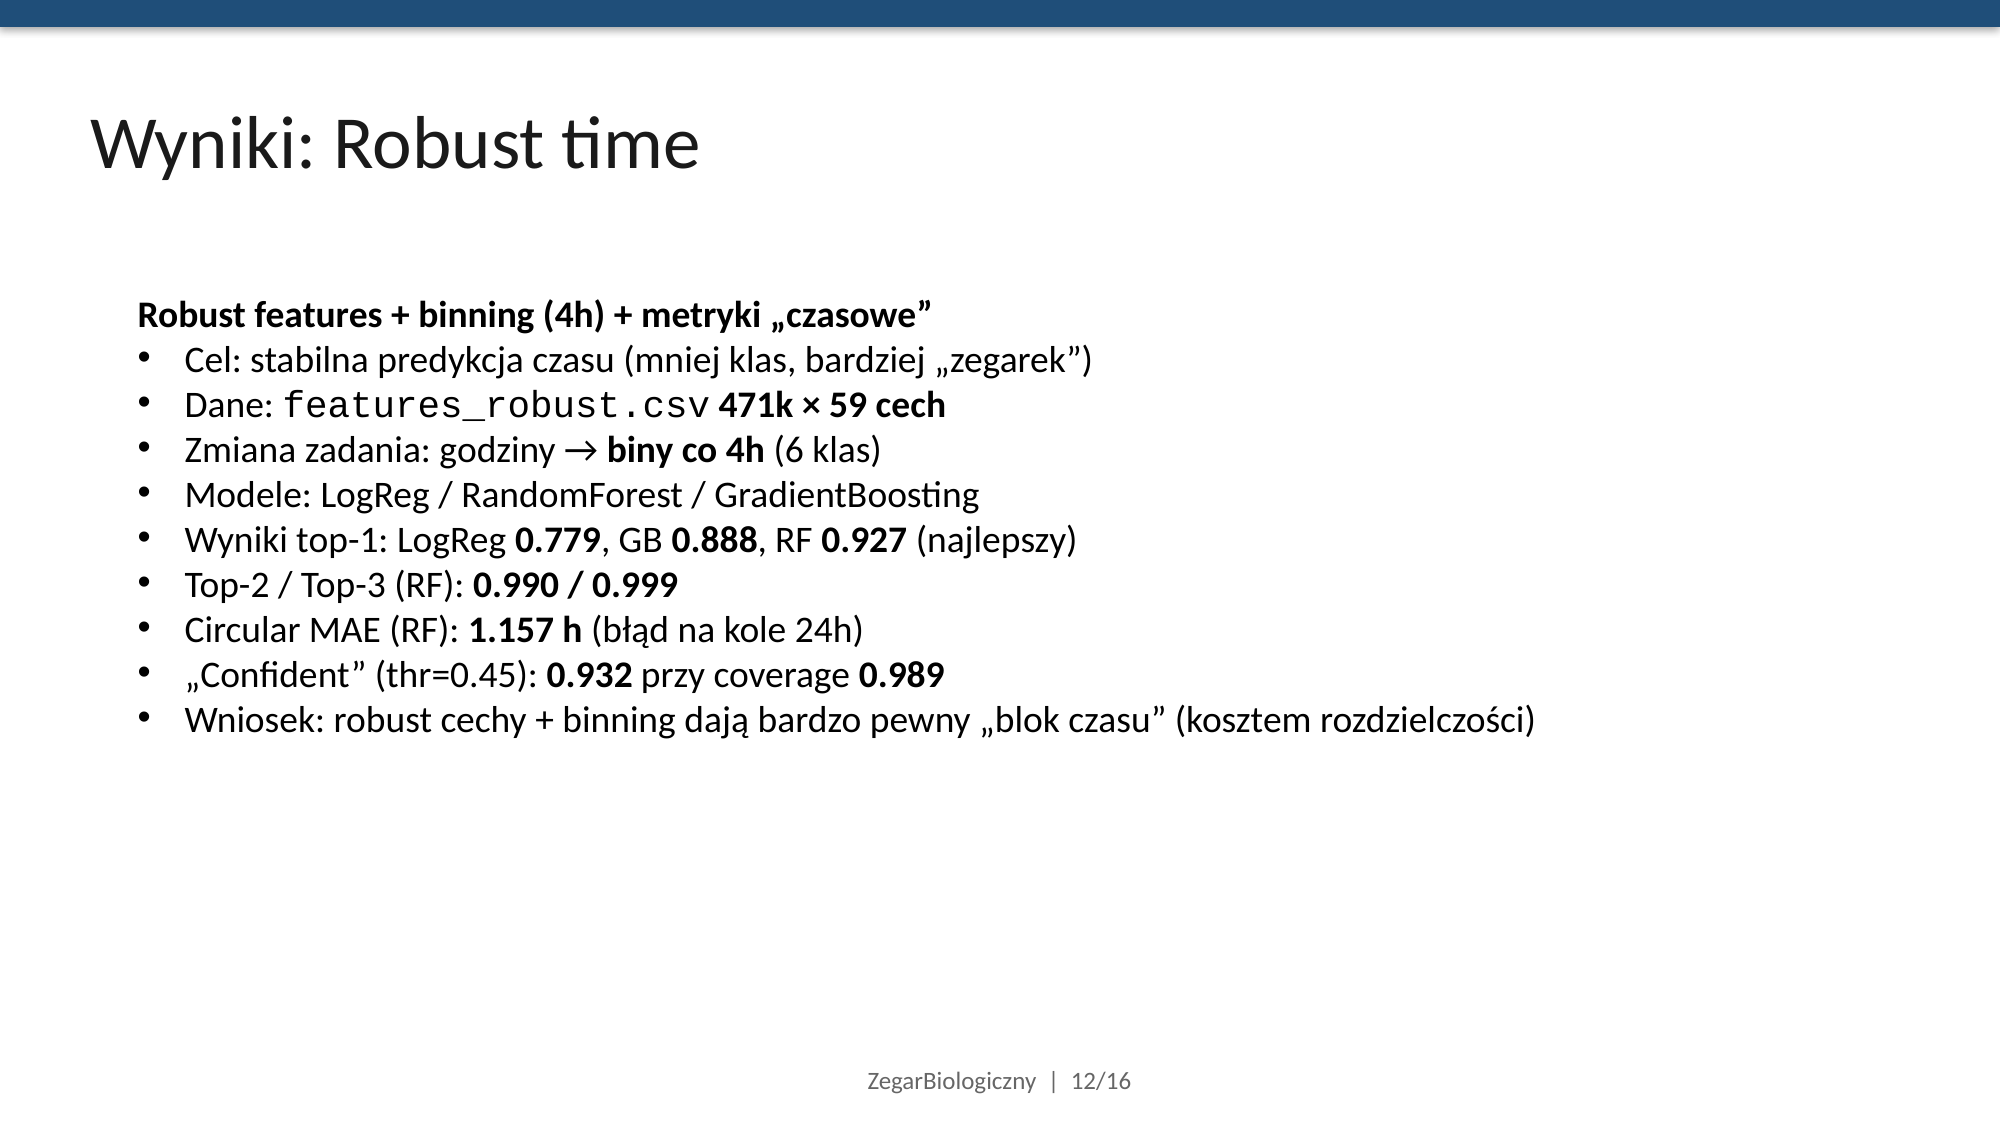

# Wyniki: Robust time
Robust features + binning (4h) + metryki „czasowe”
Cel: stabilna predykcja czasu (mniej klas, bardziej „zegarek”)
Dane: features_robust.csv 471k × 59 cech
Zmiana zadania: godziny → biny co 4h (6 klas)
Modele: LogReg / RandomForest / GradientBoosting
Wyniki top-1: LogReg 0.779, GB 0.888, RF 0.927 (najlepszy)
Top-2 / Top-3 (RF): 0.990 / 0.999
Circular MAE (RF): 1.157 h (błąd na kole 24h)
„Confident” (thr=0.45): 0.932 przy coverage 0.989
Wniosek: robust cechy + binning dają bardzo pewny „blok czasu” (kosztem rozdzielczości)
ZegarBiologiczny  |  12/16